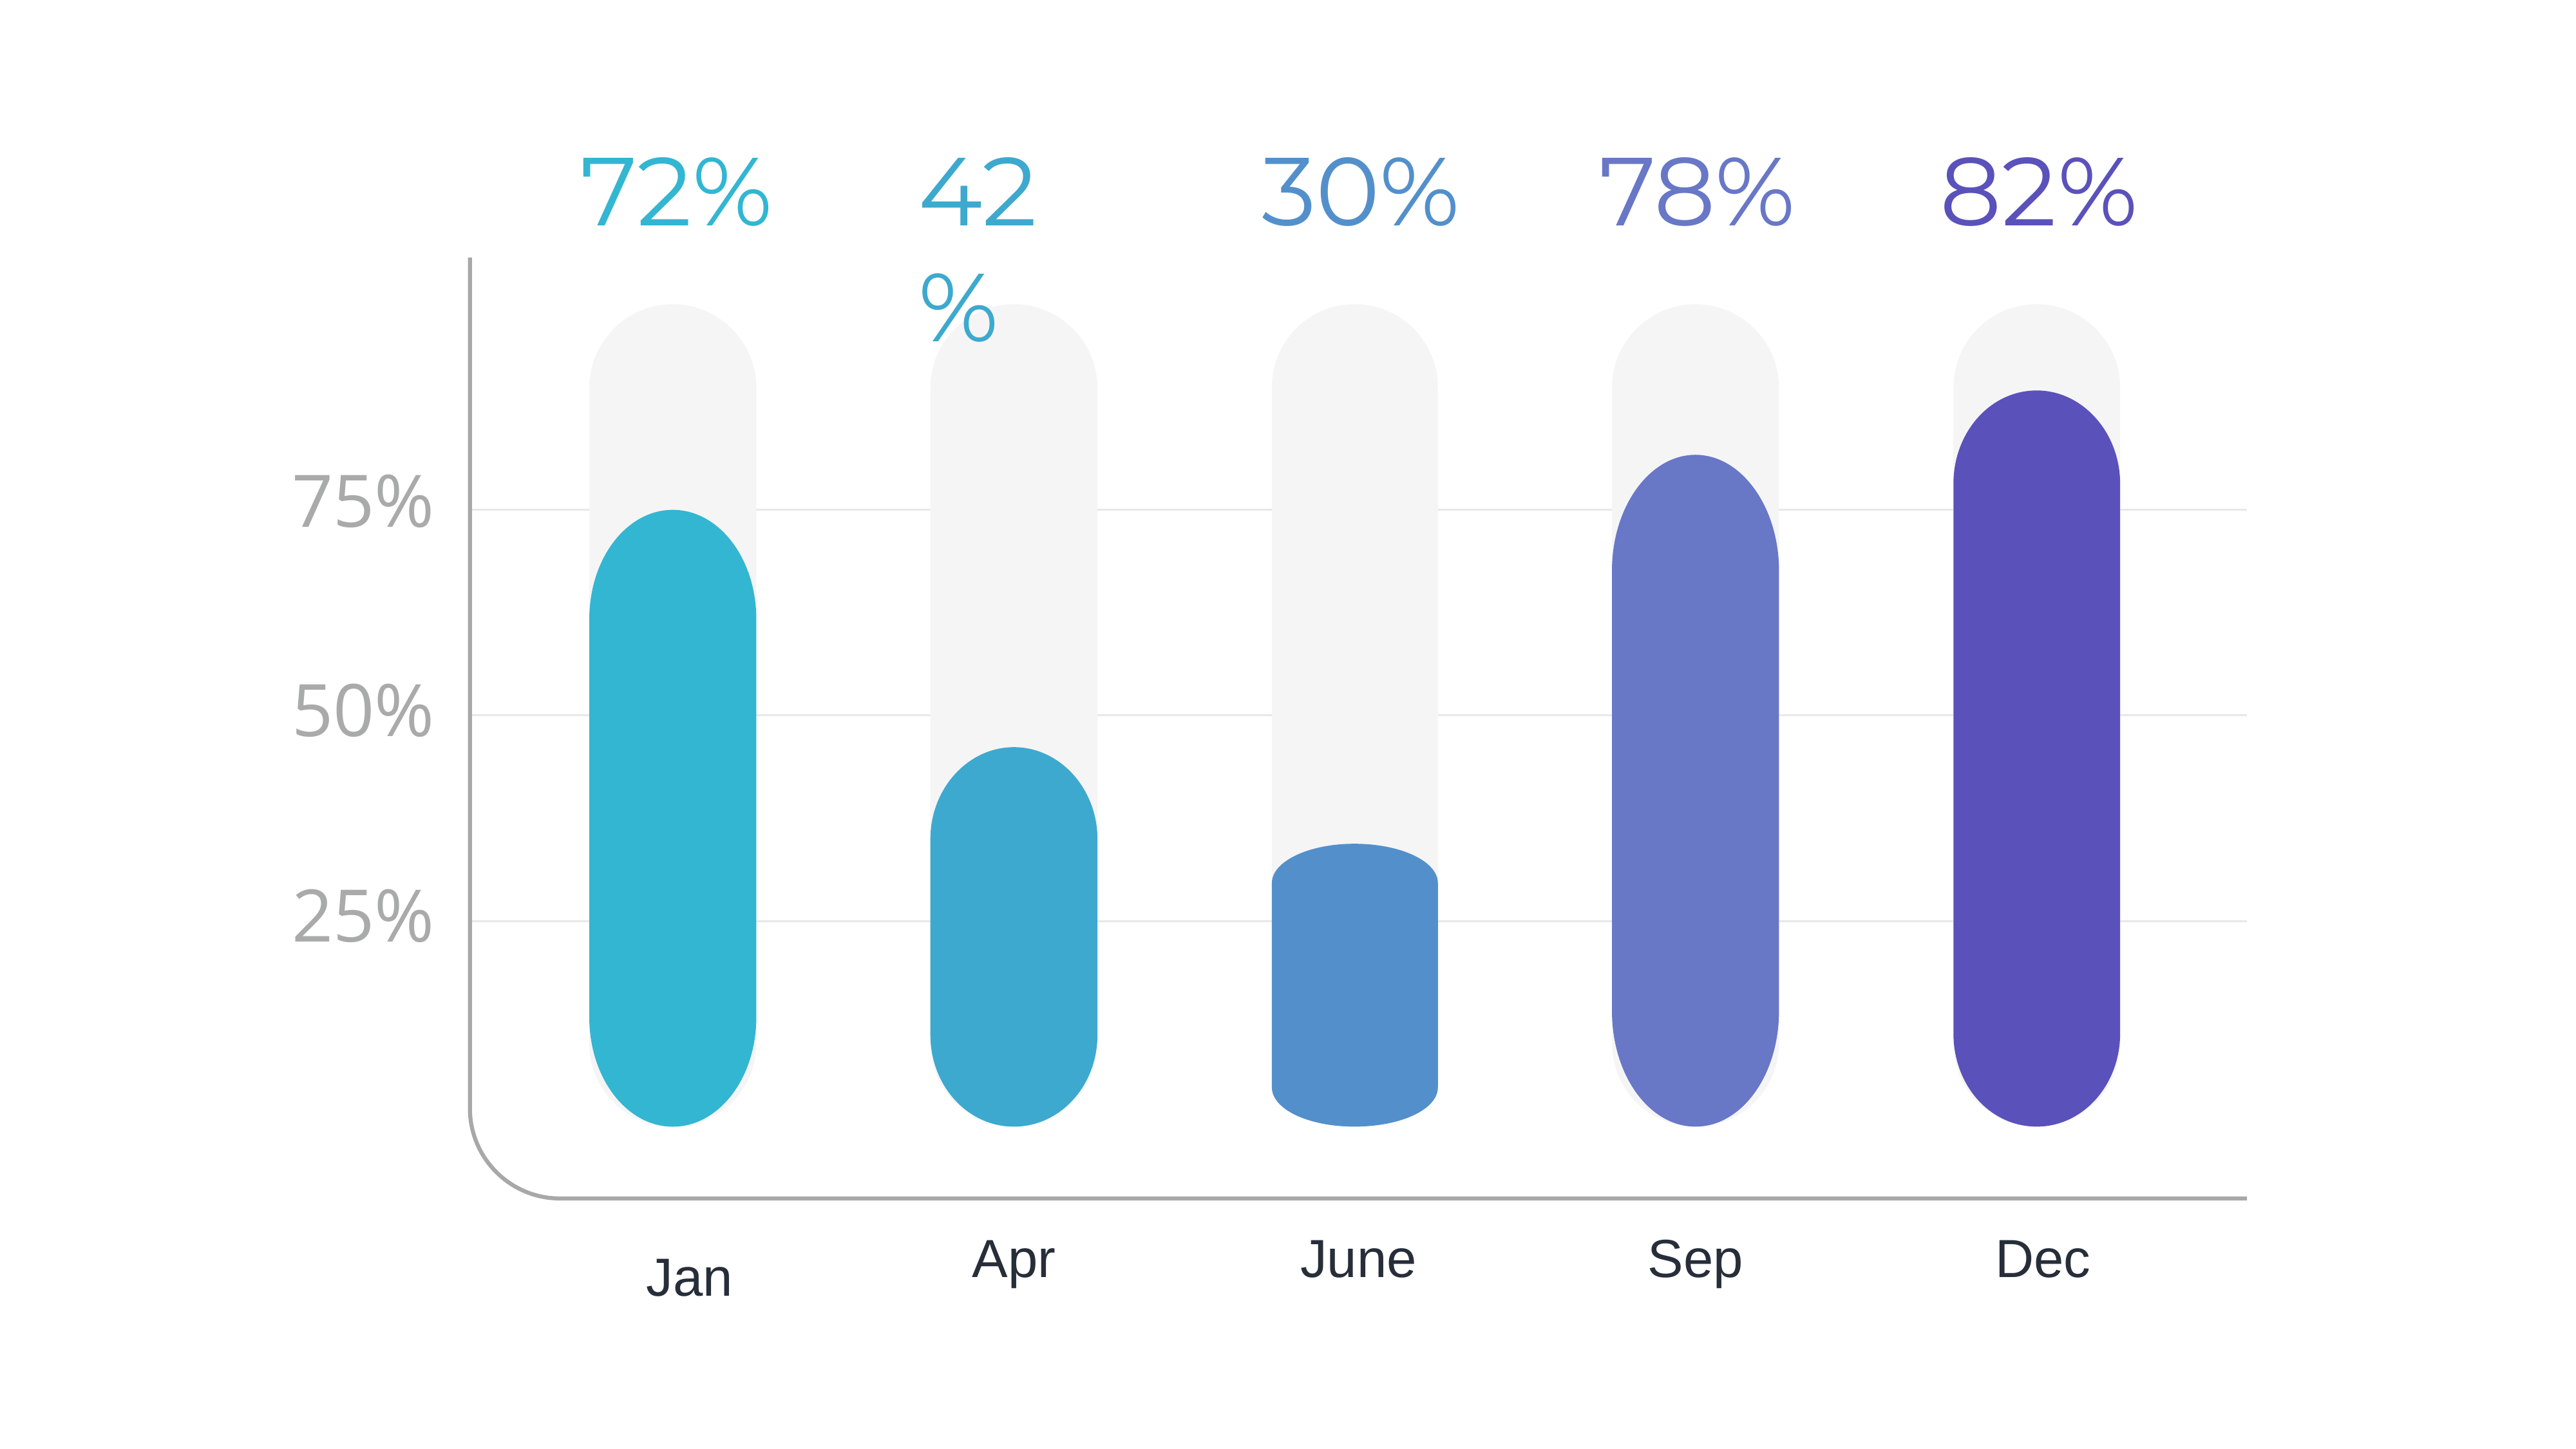

72%
42%
30%
78%
82%

75%

50%

25%
Jan
Apr
June
Sep
Dec